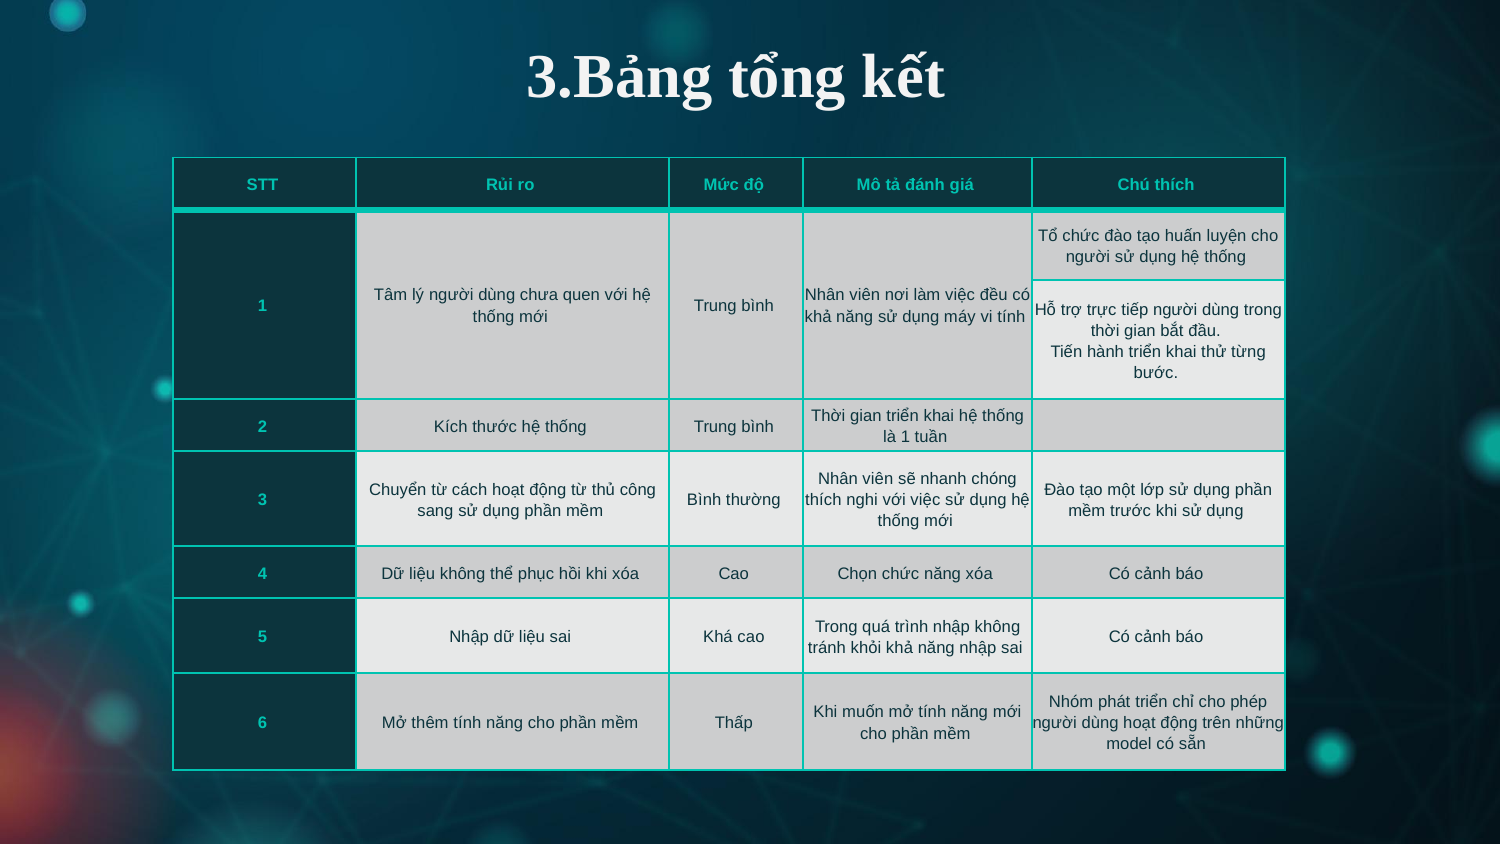

# 3.Bảng tổng kết
| STT | Rủi ro | Mức độ | Mô tả đánh giá | Chú thích |
| --- | --- | --- | --- | --- |
| 1 | Tâm lý người dùng chưa quen với hệ thống mới | Trung bình | Nhân viên nơi làm việc đều có khả năng sử dụng máy vi tính | Tổ chức đào tạo huấn luyện cho người sử dụng hệ thống |
|  |  |  |  | Hỗ trợ trực tiếp người dùng trong thời gian bắt đầu.  Tiến hành triển khai thử từng bước. |
| 2 | Kích thước hệ thống | Trung bình | Thời gian triển khai hệ thống là 1 tuần |  |
| 3 | Chuyển từ cách hoạt động từ thủ công sang sử dụng phần mềm | Bình thường | Nhân viên sẽ nhanh chóng thích nghi với việc sử dụng hệ thống mới | Đào tạo một lớp sử dụng phần mềm trước khi sử dụng |
| 4 | Dữ liệu không thể phục hồi khi xóa | Cao | Chọn chức năng xóa | Có cảnh báo |
| 5 | Nhập dữ liệu sai | Khá cao | Trong quá trình nhập không tránh khỏi khả năng nhập sai | Có cảnh báo |
| 6 | Mở thêm tính năng cho phần mềm | Thấp | Khi muốn mở tính năng mới cho phần mềm | Nhóm phát triển chỉ cho phép người dùng hoạt động trên những model có sẵn |